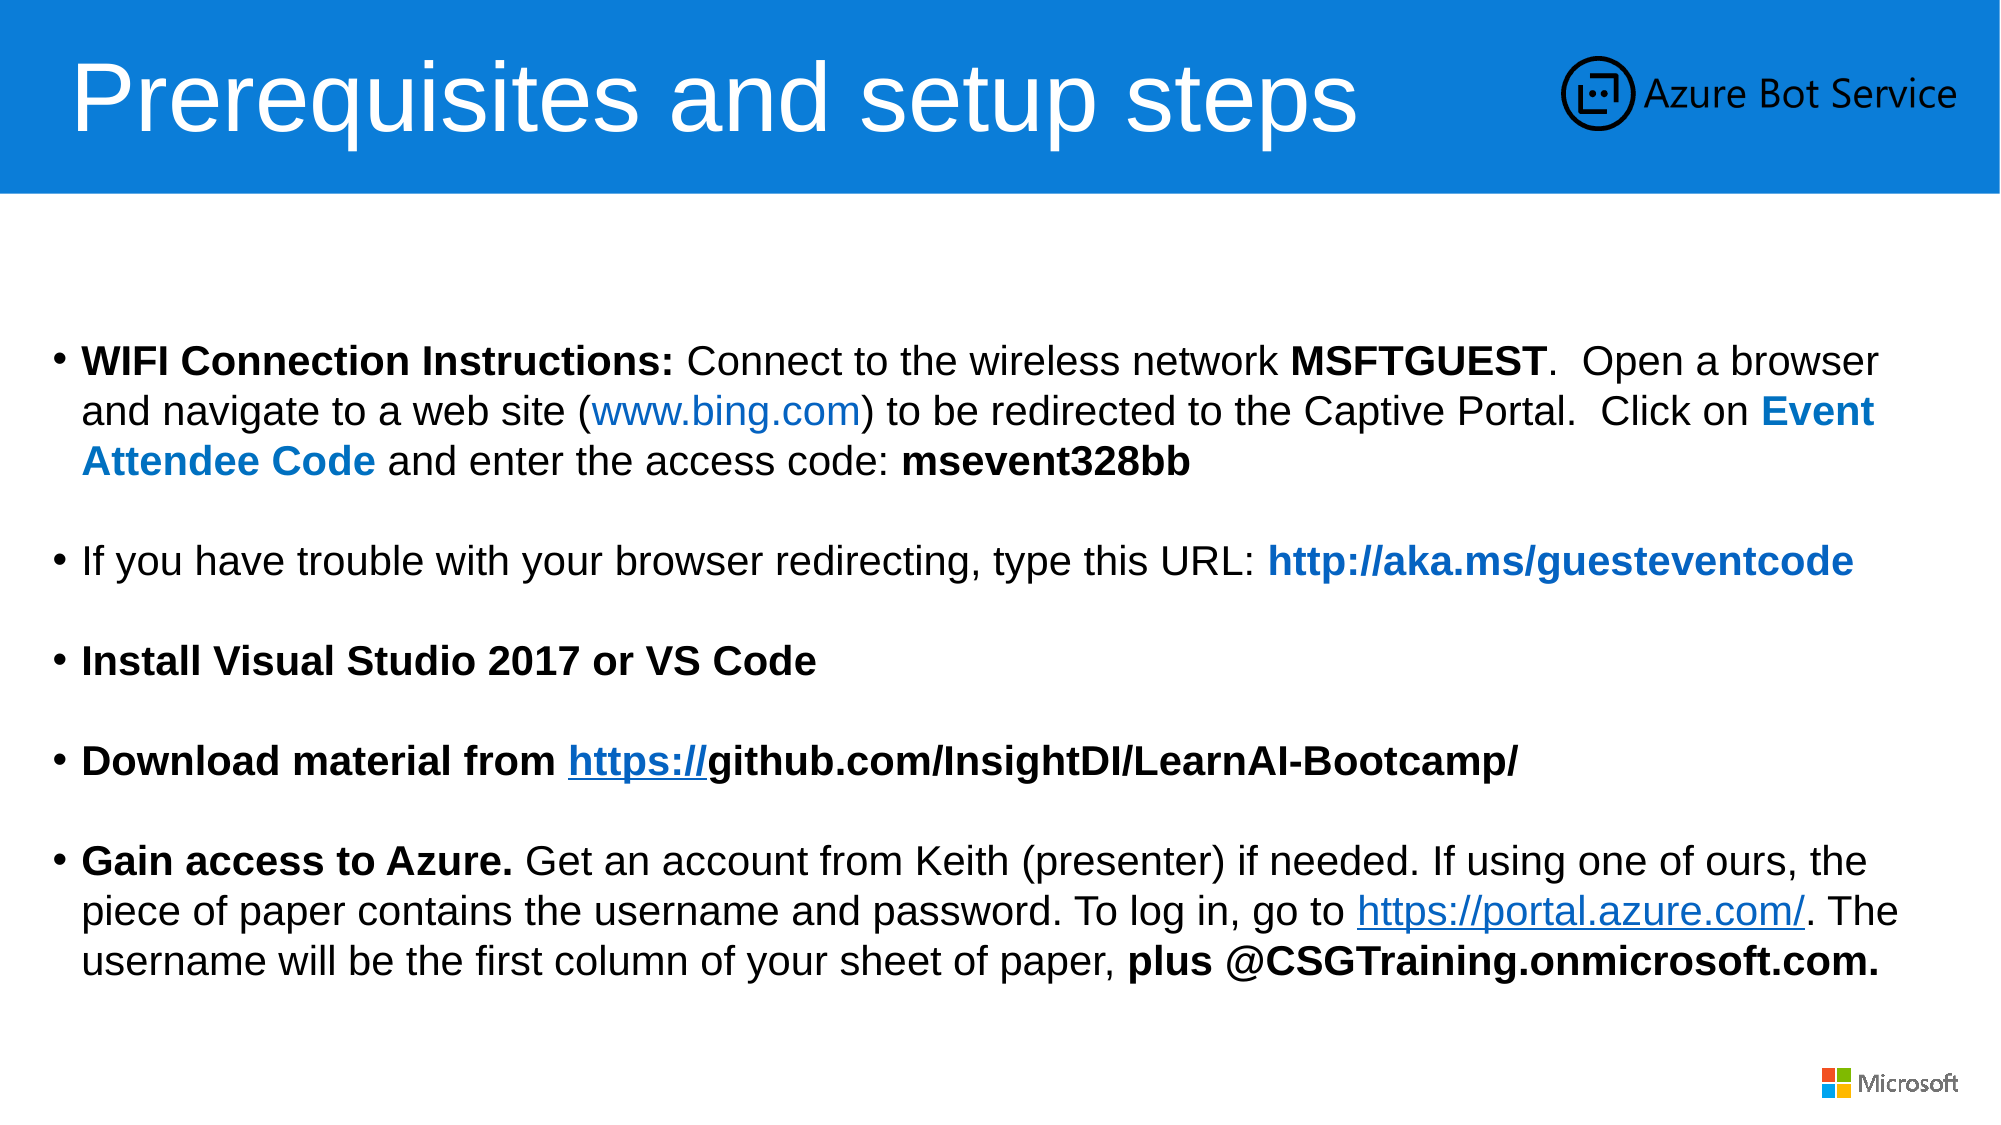

Prerequisites and setup steps

WIFI Connection Instructions: Connect to the wireless network MSFTGUEST.  Open a browser and navigate to a web site (www.bing.com) to be redirected to the Captive Portal.  Click on Event Attendee Code and enter the access code: msevent328bb

If you have trouble with your browser redirecting, type this URL: http://aka.ms/guesteventcode

Install Visual Studio 2017 or VS Code

Download material from https://github.com/InsightDI/LearnAI-Bootcamp/

Gain access to Azure. Get an account from Keith (presenter) if needed. If using one of ours, the piece of paper contains the username and password. To log in, go to https://portal.azure.com/. The username will be the first column of your sheet of paper, plus @CSGTraining.onmicrosoft.com.